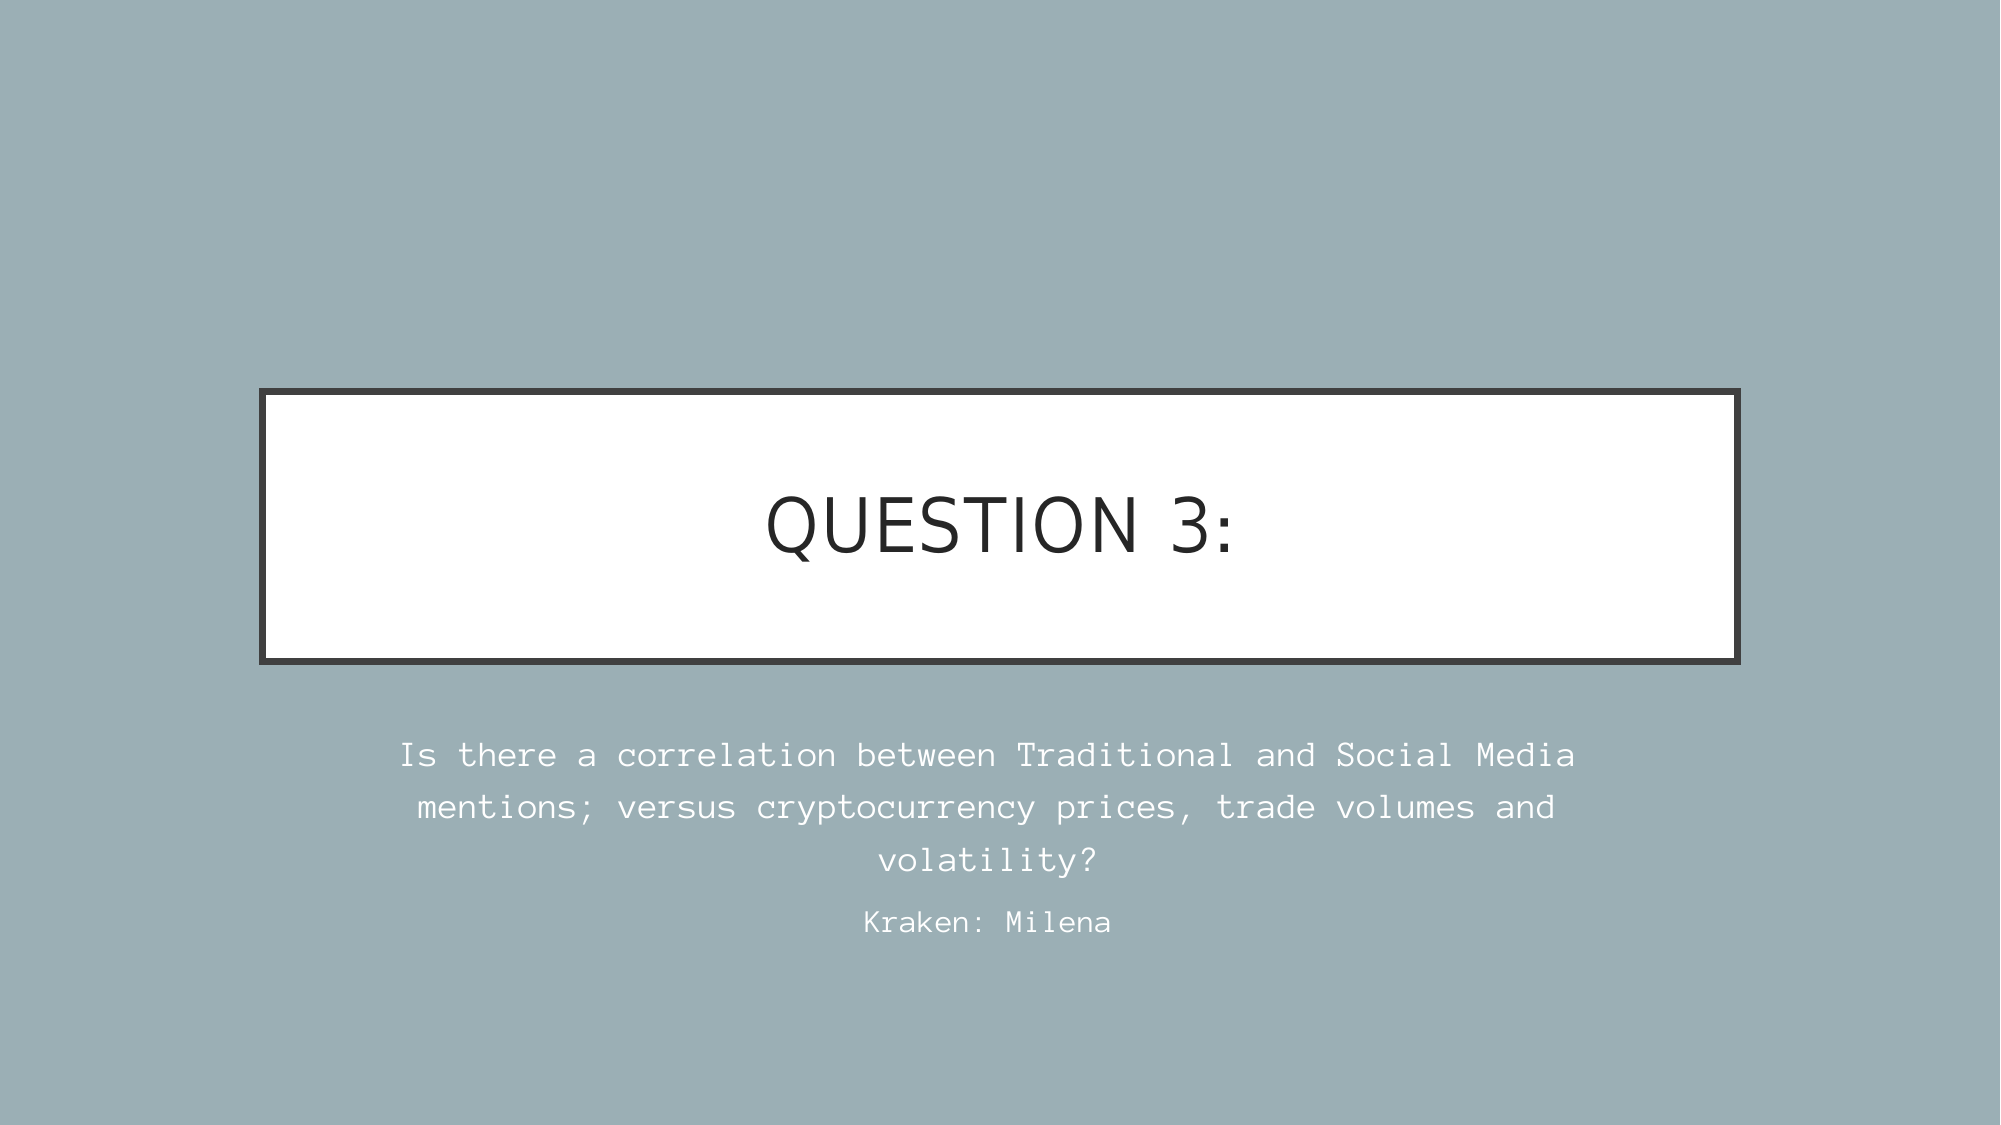

# Question 3:
Is there a correlation between Traditional and Social Media mentions; versus cryptocurrency prices, trade volumes and volatility?

Kraken: Milena